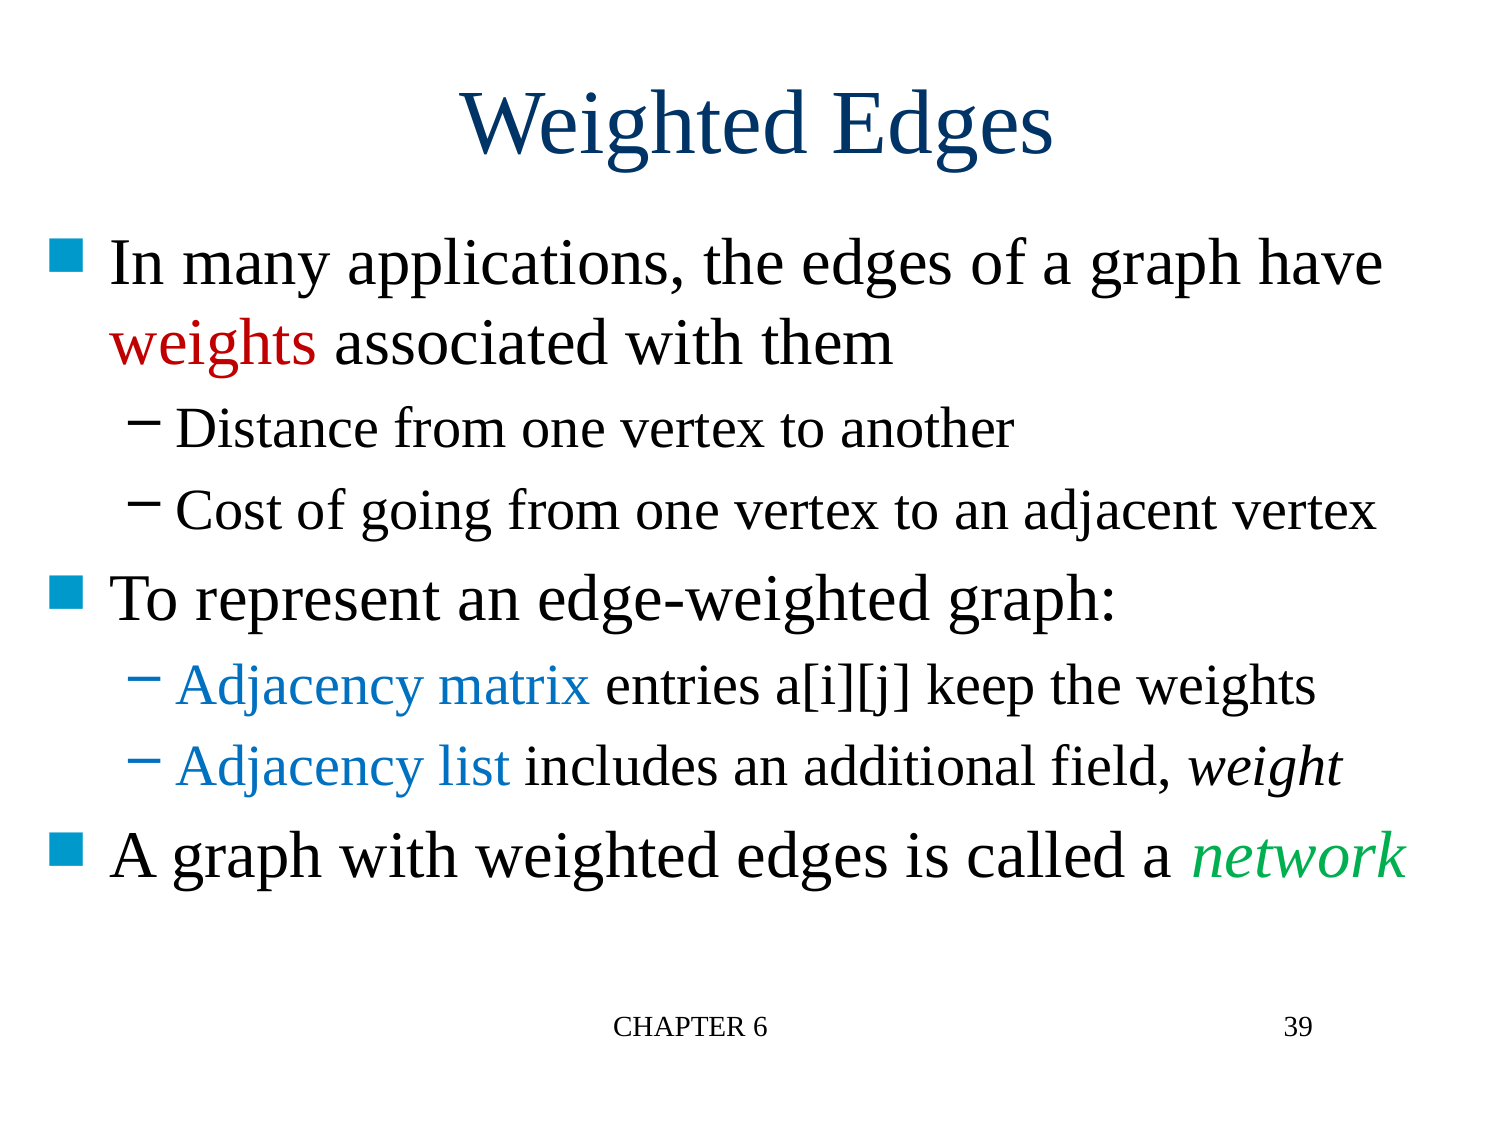

Weighted Edges
In many applications, the edges of a graph have weights associated with them
Distance from one vertex to another
Cost of going from one vertex to an adjacent vertex
To represent an edge-weighted graph:
Adjacency matrix entries a[i][j] keep the weights
Adjacency list includes an additional field, weight
A graph with weighted edges is called a network
CHAPTER 6
39